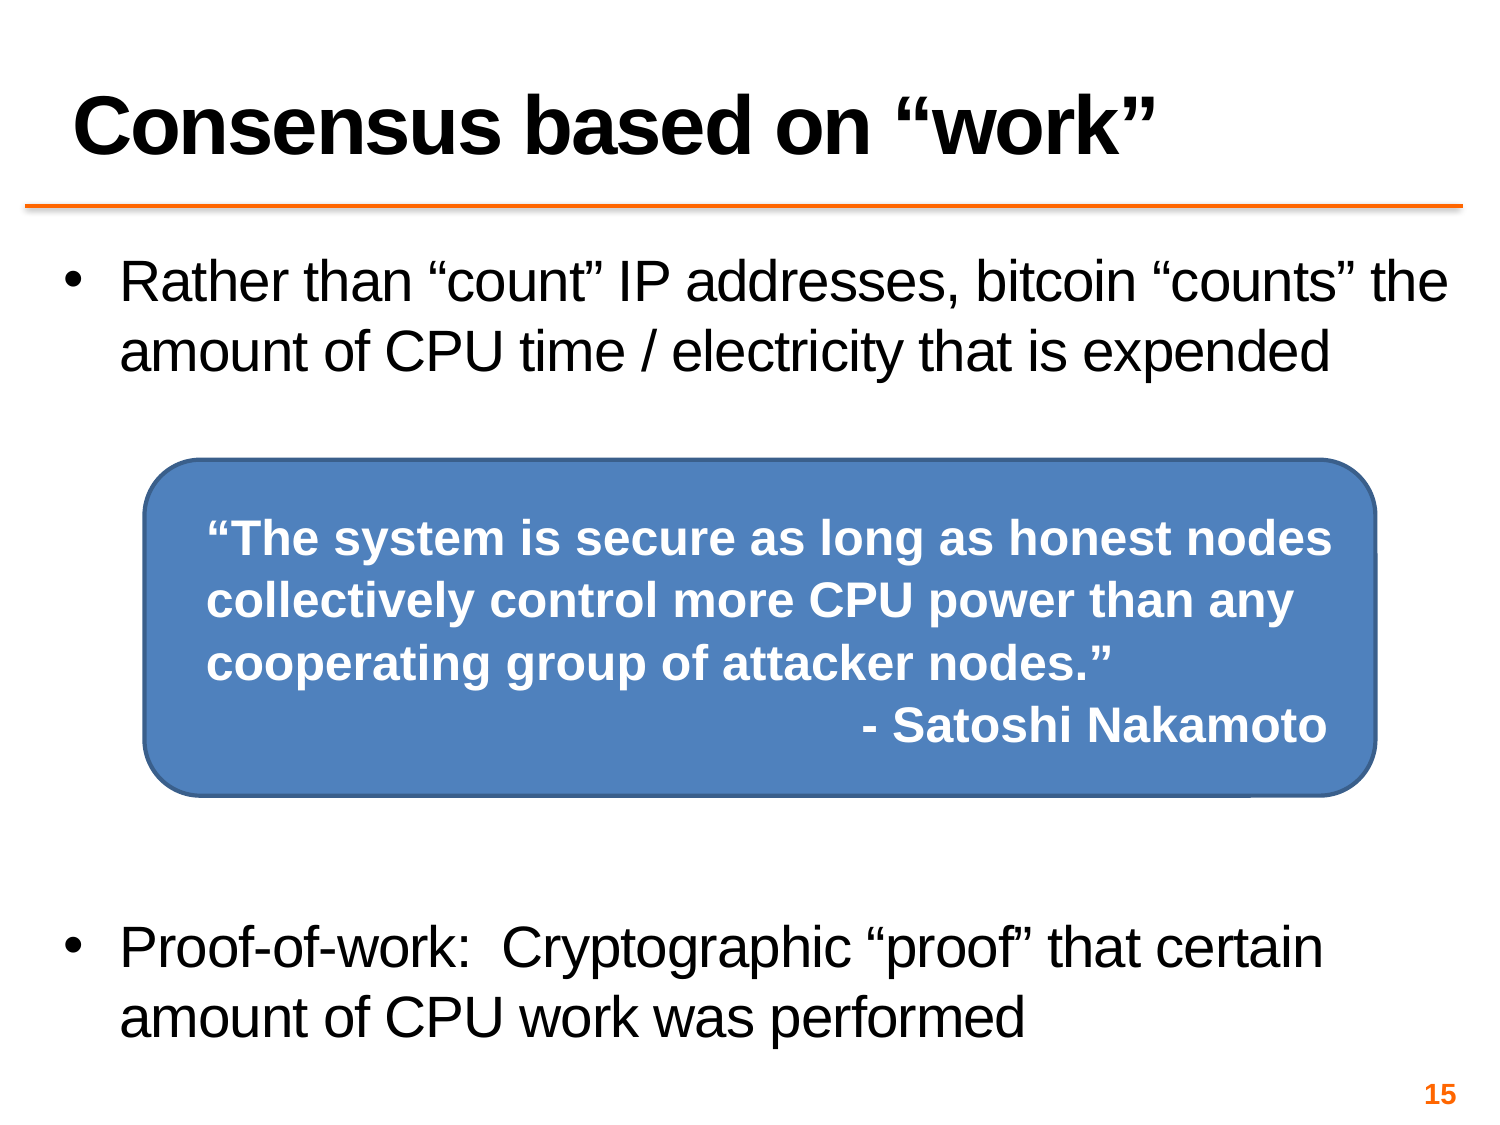

# Consensus based on “work”
Rather than “count” IP addresses, bitcoin “counts” the amount of CPU time / electricity that is expended

Proof-of-work:  Cryptographic “proof” that certain amount of CPU work was performed

“The system is secure as long as honest nodes collectively control more CPU power than any cooperating group of attacker nodes.”					    - Satoshi Nakamoto
15